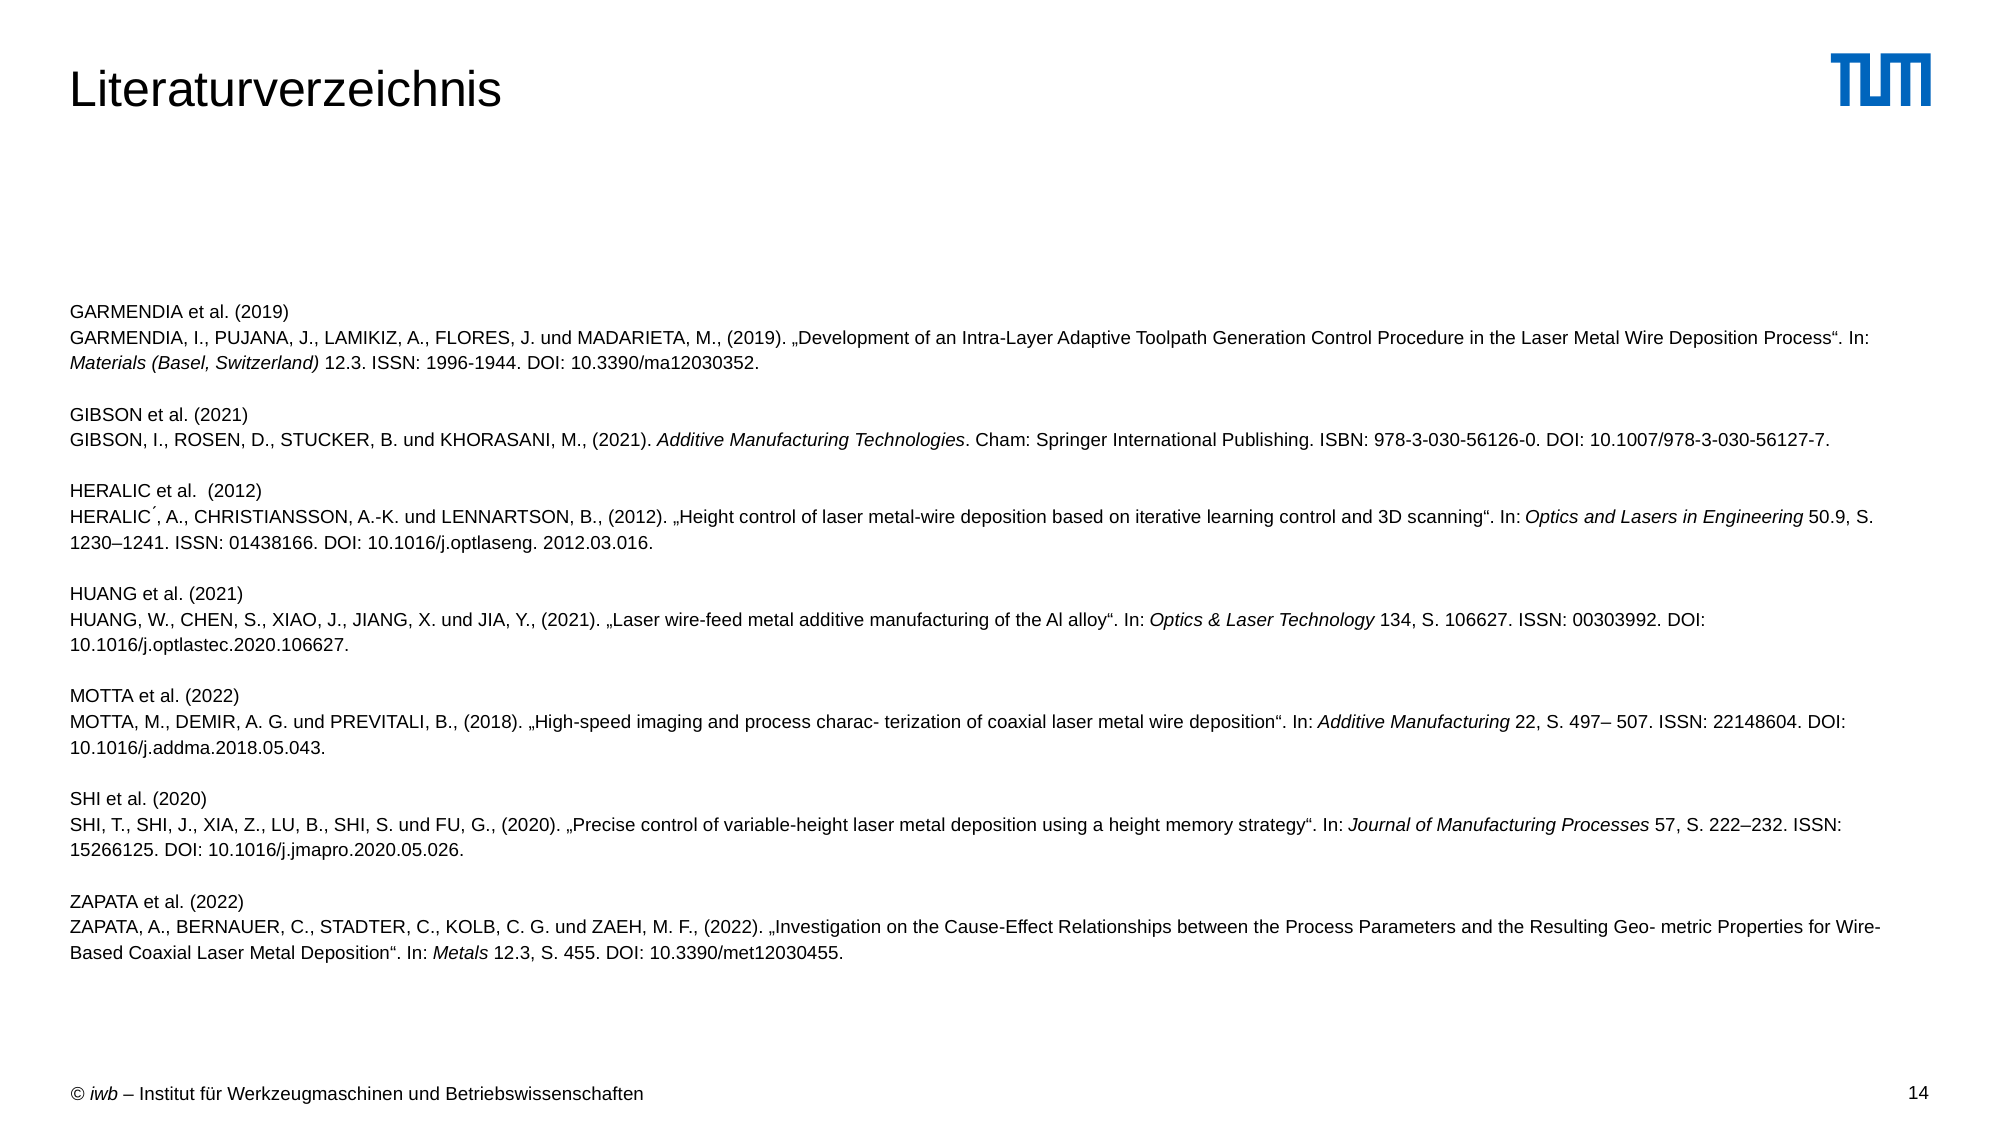

# Literaturverzeichnis

Garmendia et al. (2019)
GARMENDIA, I., PUJANA, J., LAMIKIZ, A., FLORES, J. und MADARIETA, M., (2019). „Development of an Intra-Layer Adaptive Toolpath Generation Control Procedure in the Laser Metal Wire Deposition Process“. In: Materials (Basel, Switzerland) 12.3. ISSN: 1996-1944. DOI: 10.3390/ma12030352.

Gibson et al. (2021)
GIBSON, I., ROSEN, D., STUCKER, B. und KHORASANI, M., (2021). Additive Manufacturing Technologies. Cham: Springer International Publishing. ISBN: 978-3-030-56126-0. DOI: 10.1007/978-3-030-56127-7.

Heralic et al.  (2012)
HERALIC ́, A., CHRISTIANSSON, A.-K. und LENNARTSON, B., (2012). „Height control of laser metal-wire deposition based on iterative learning control and 3D scanning“. In: Optics and Lasers in Engineering 50.9, S. 1230–1241. ISSN: 01438166. DOI: 10.1016/j.optlaseng. 2012.03.016.

Huang et al. (2021)
HUANG, W., CHEN, S., XIAO, J., JIANG, X. und JIA, Y., (2021). „Laser wire-feed metal additive manufacturing of the Al alloy“. In: Optics & Laser Technology 134, S. 106627. ISSN: 00303992. DOI: 10.1016/j.optlastec.2020.106627.

Motta et al. (2022)
MOTTA, M., DEMIR, A. G. und PREVITALI, B., (2018). „High-speed imaging and process charac- terization of coaxial laser metal wire deposition“. In: Additive Manufacturing 22, S. 497– 507. ISSN: 22148604. DOI: 10.1016/j.addma.2018.05.043.

Shi et al. (2020)
SHI, T., SHI, J., XIA, Z., LU, B., SHI, S. und FU, G., (2020). „Precise control of variable-height laser metal deposition using a height memory strategy“. In: Journal of Manufacturing Processes 57, S. 222–232. ISSN: 15266125. DOI: 10.1016/j.jmapro.2020.05.026.

Zapata et al. (2022)
ZAPATA, A., BERNAUER, C., STADTER, C., KOLB, C. G. und ZAEH, M. F., (2022). „Investigation on the Cause-Effect Relationships between the Process Parameters and the Resulting Geo- metric Properties for Wire-Based Coaxial Laser Metal Deposition“. In: Metals 12.3, S. 455. DOI: 10.3390/met12030455.

14